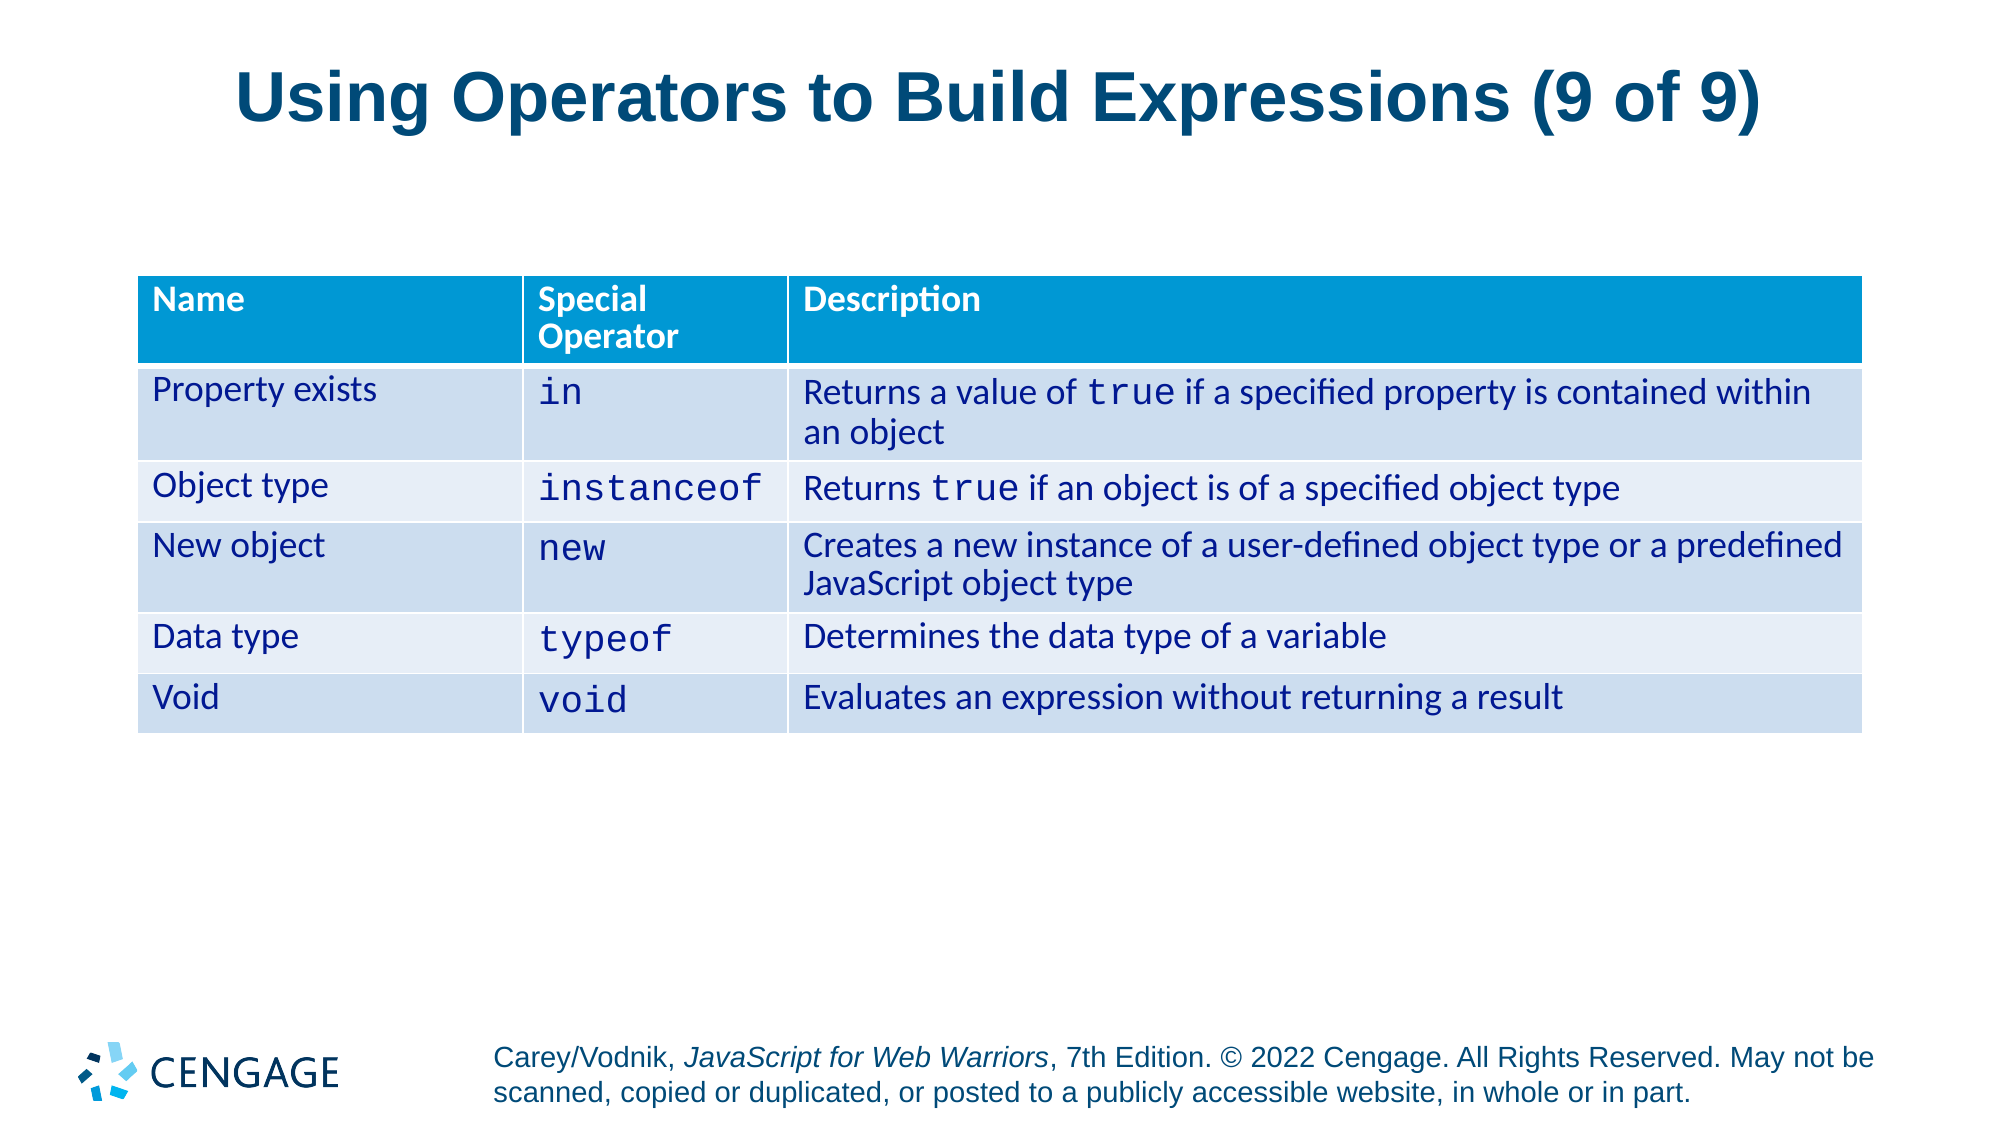

# Using Operators to Build Expressions (9 of 9)
| Name | Special Operator | Description |
| --- | --- | --- |
| Property exists | in | Returns a value of true if a specified property is contained within an object |
| Object type | instanceof | Returns true if an object is of a specified object type |
| New object | new | Creates a new instance of a user-defined object type or a predefined JavaScript object type |
| Data type | typeof | Determines the data type of a variable |
| Void | void | Evaluates an expression without returning a result |